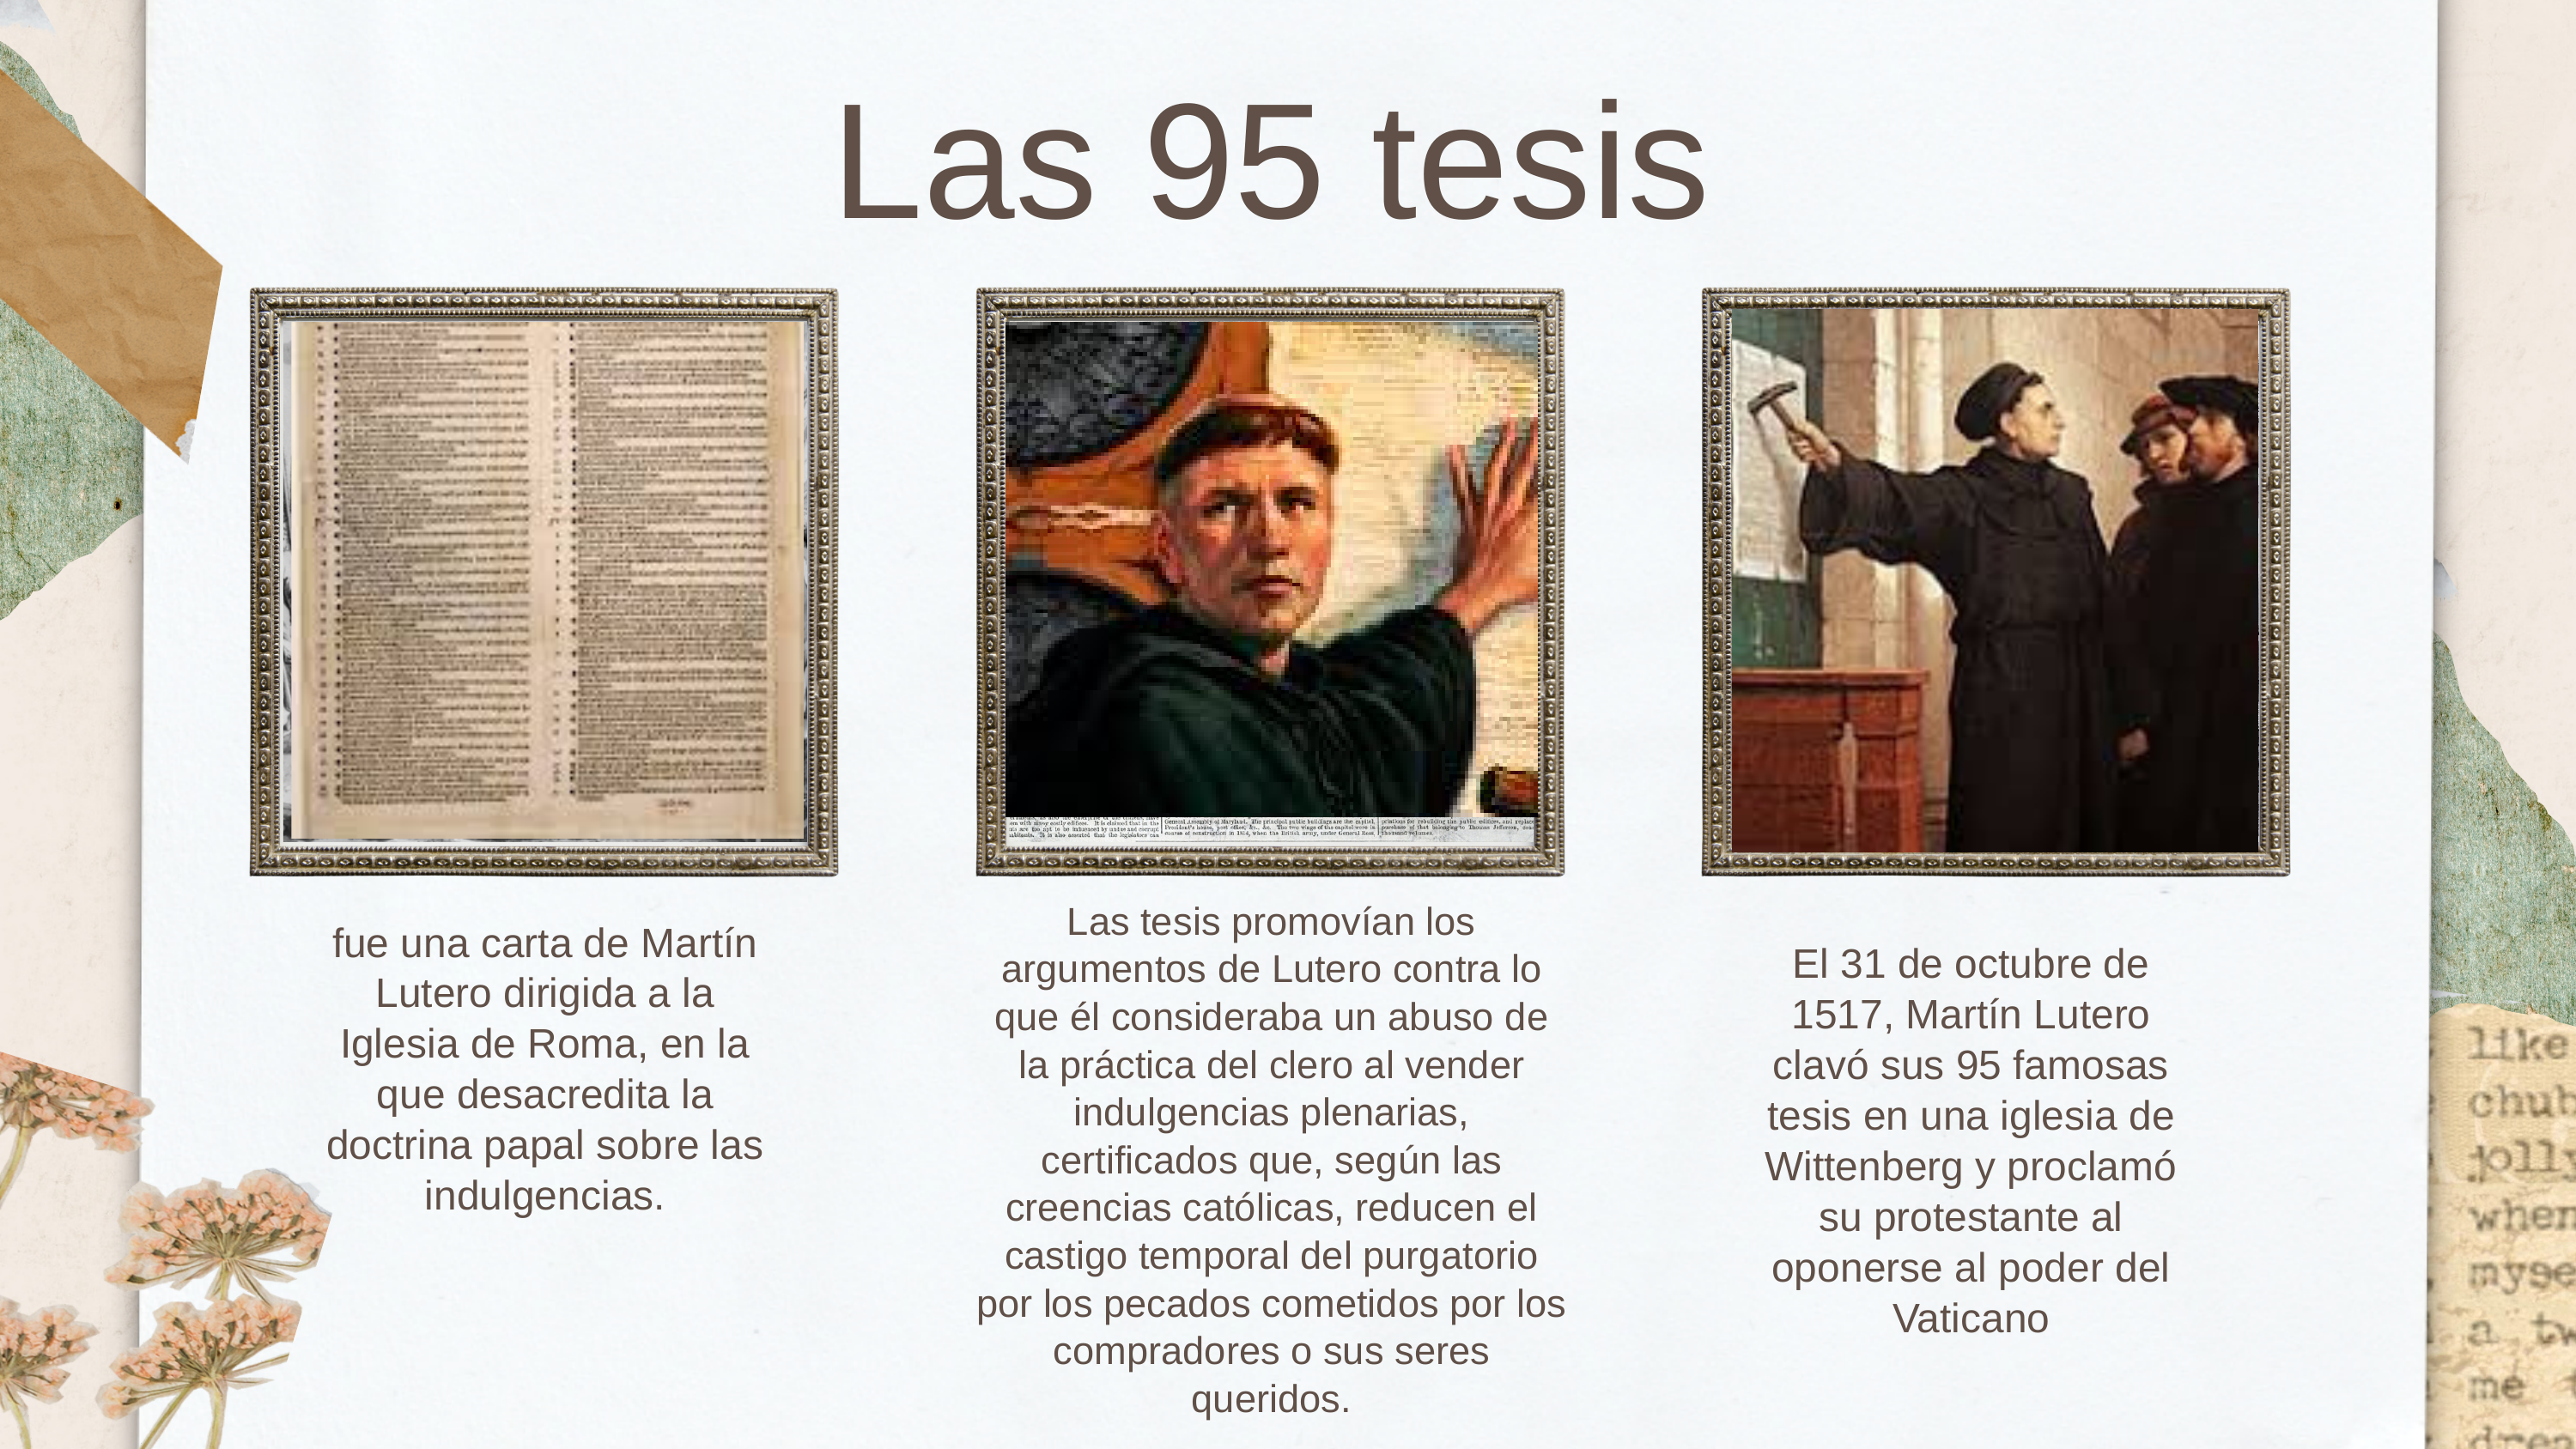

Las 95 tesis

Las tesis promovían los argumentos de Lutero contra lo que él consideraba un abuso de la práctica del clero al vender indulgencias plenarias, certificados que, según las creencias católicas, reducen el castigo temporal del purgatorio por los pecados cometidos por los compradores o sus seres queridos.
fue una carta de Martín Lutero dirigida a la Iglesia de Roma, en la que desacredita la doctrina papal sobre las indulgencias.
El 31 de octubre de 1517, Martín Lutero clavó sus 95 famosas tesis en una iglesia de Wittenberg y proclamó su protestante al oponerse al poder del Vaticano